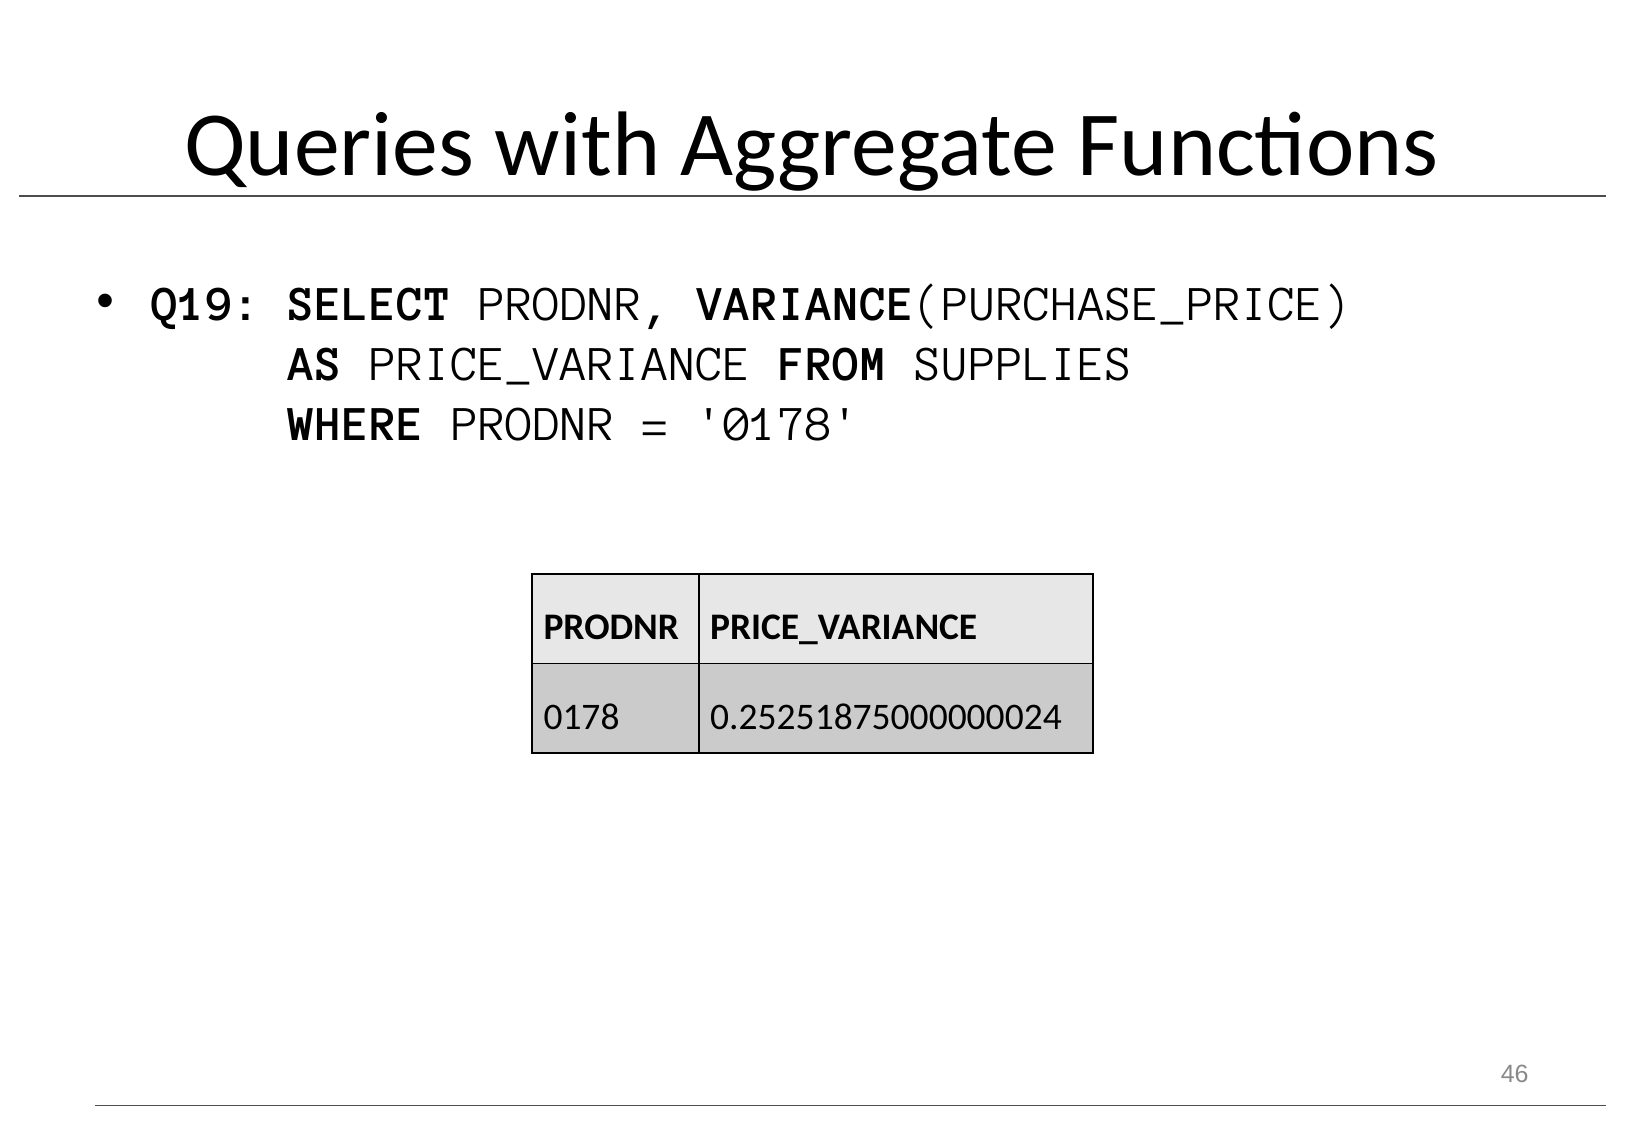

# Queries with Aggregate Functions
Q19: SELECT PRODNR, VARIANCE(PURCHASE_PRICE)
     AS PRICE_VARIANCE FROM SUPPLIES
     WHERE PRODNR = '0178'

| PRODNR | PRICE\_VARIANCE |
| --- | --- |
| 0178 | 0.25251875000000024 |
46